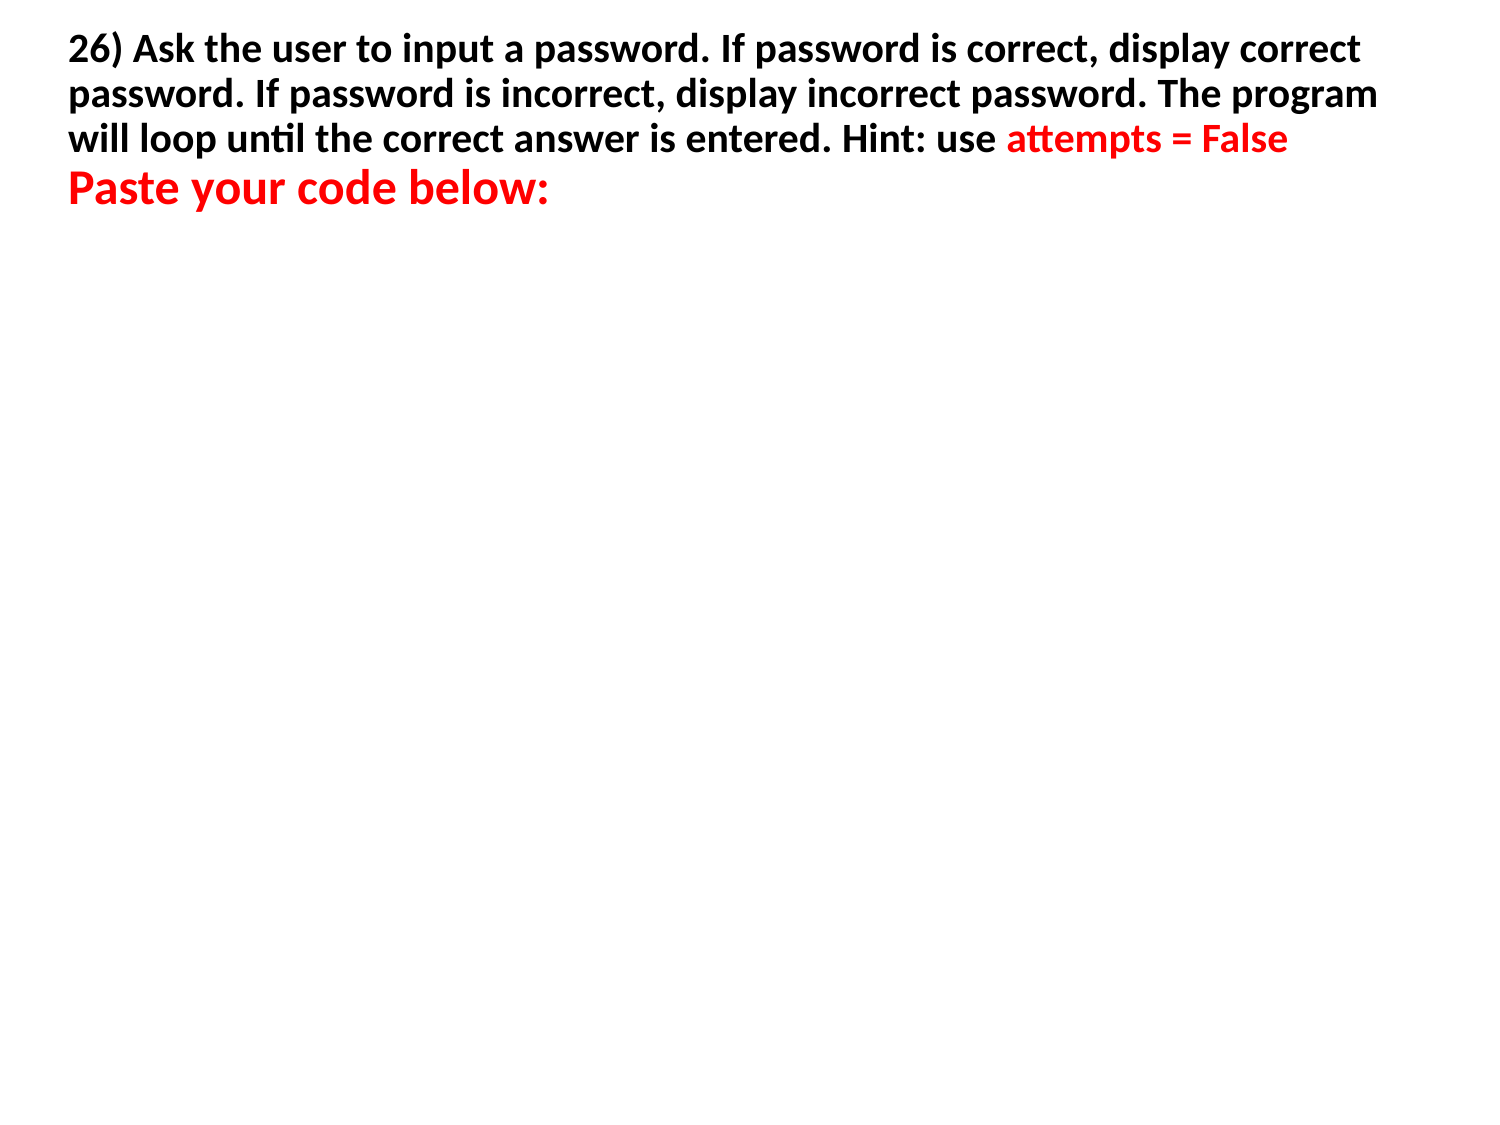

26) Ask the user to input a password. If password is correct, display correct password. If password is incorrect, display incorrect password. The program will loop until the correct answer is entered. Hint: use attempts = False Paste your code below: